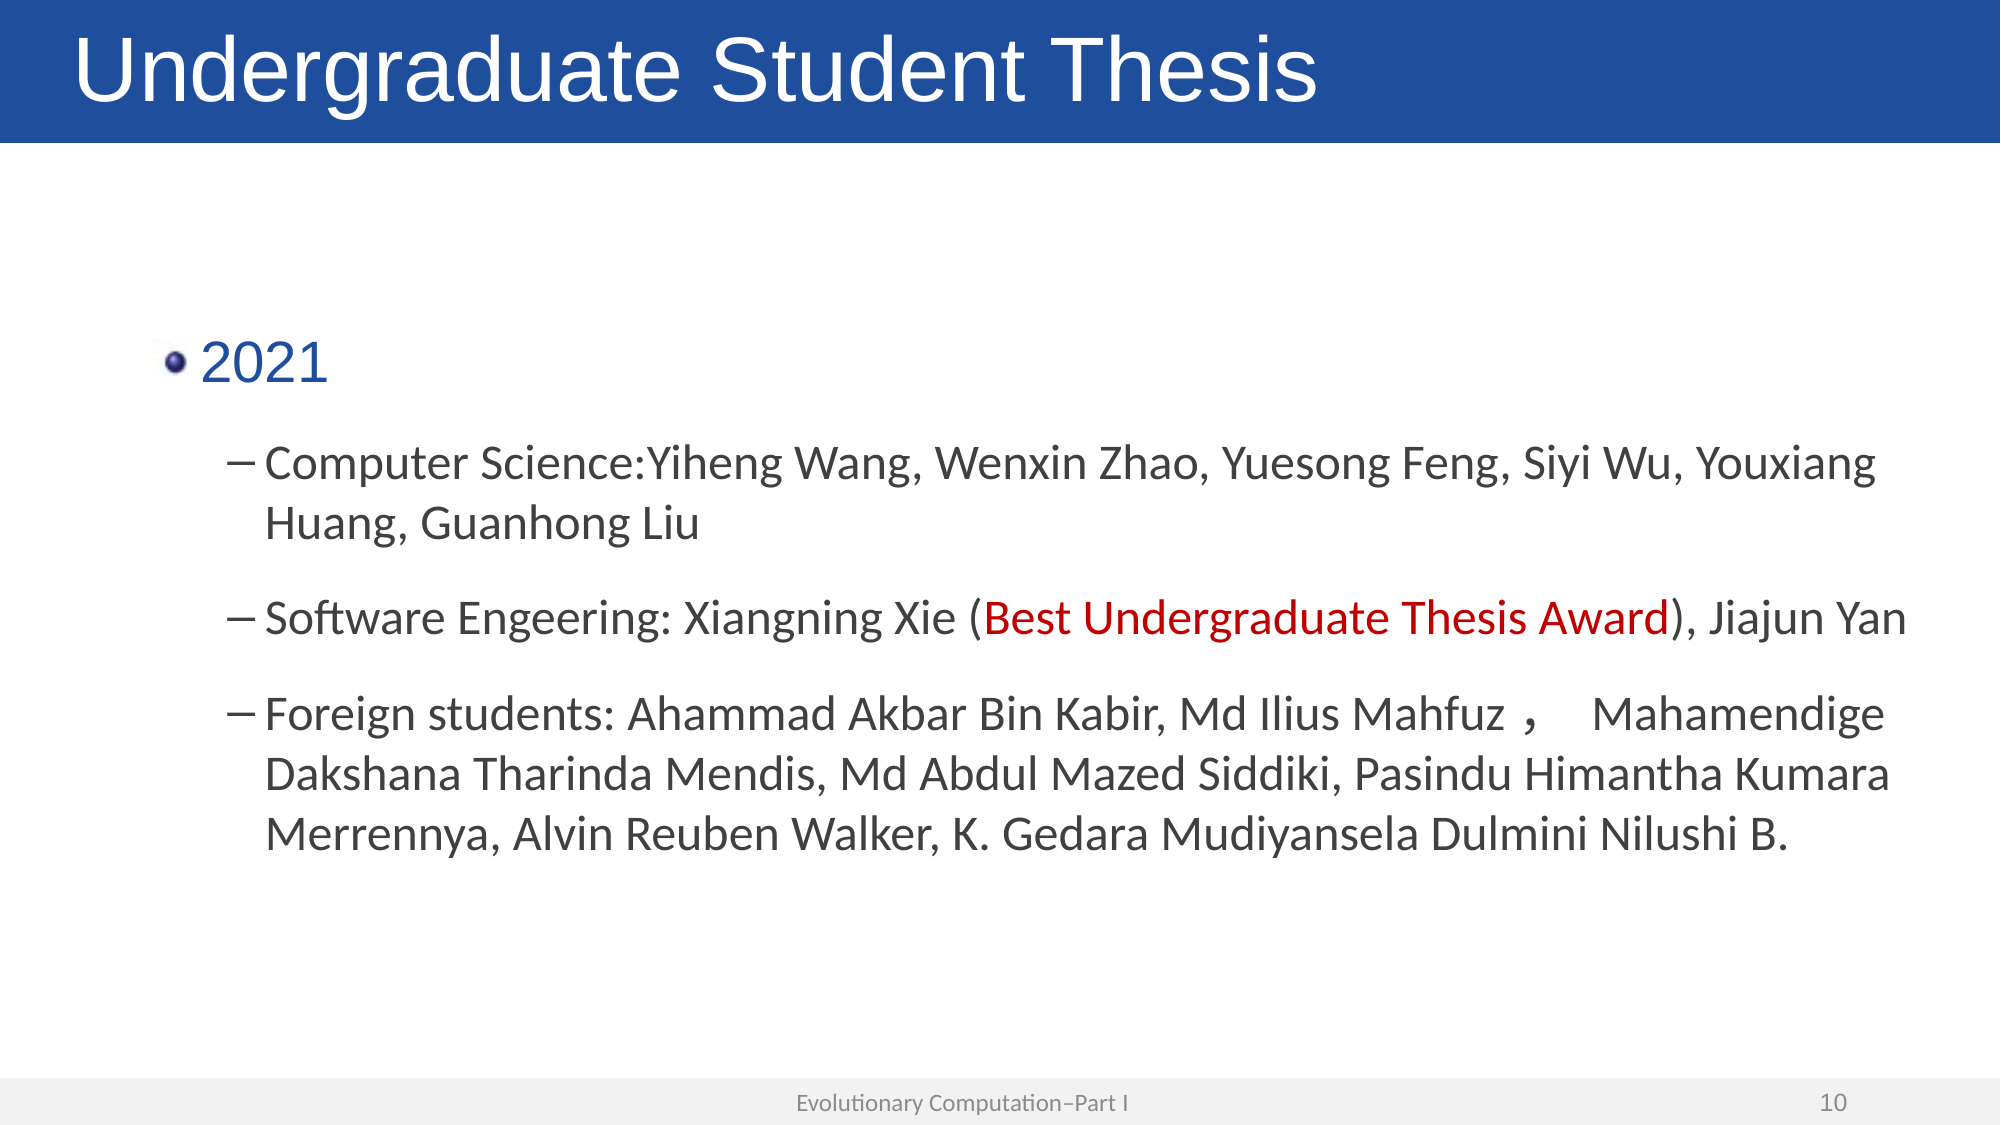

# Undergraduate Student Thesis
2021
Computer Science:Yiheng Wang, Wenxin Zhao, Yuesong Feng, Siyi Wu, Youxiang Huang, Guanhong Liu
Software Engeering: Xiangning Xie (Best Undergraduate Thesis Award), Jiajun Yan
Foreign students: Ahammad Akbar Bin Kabir, Md Ilius Mahfuz， Mahamendige Dakshana Tharinda Mendis, Md Abdul Mazed Siddiki, Pasindu Himantha Kumara Merrennya, Alvin Reuben Walker, K. Gedara Mudiyansela Dulmini Nilushi B.
Evolutionary Computation–Part I
10